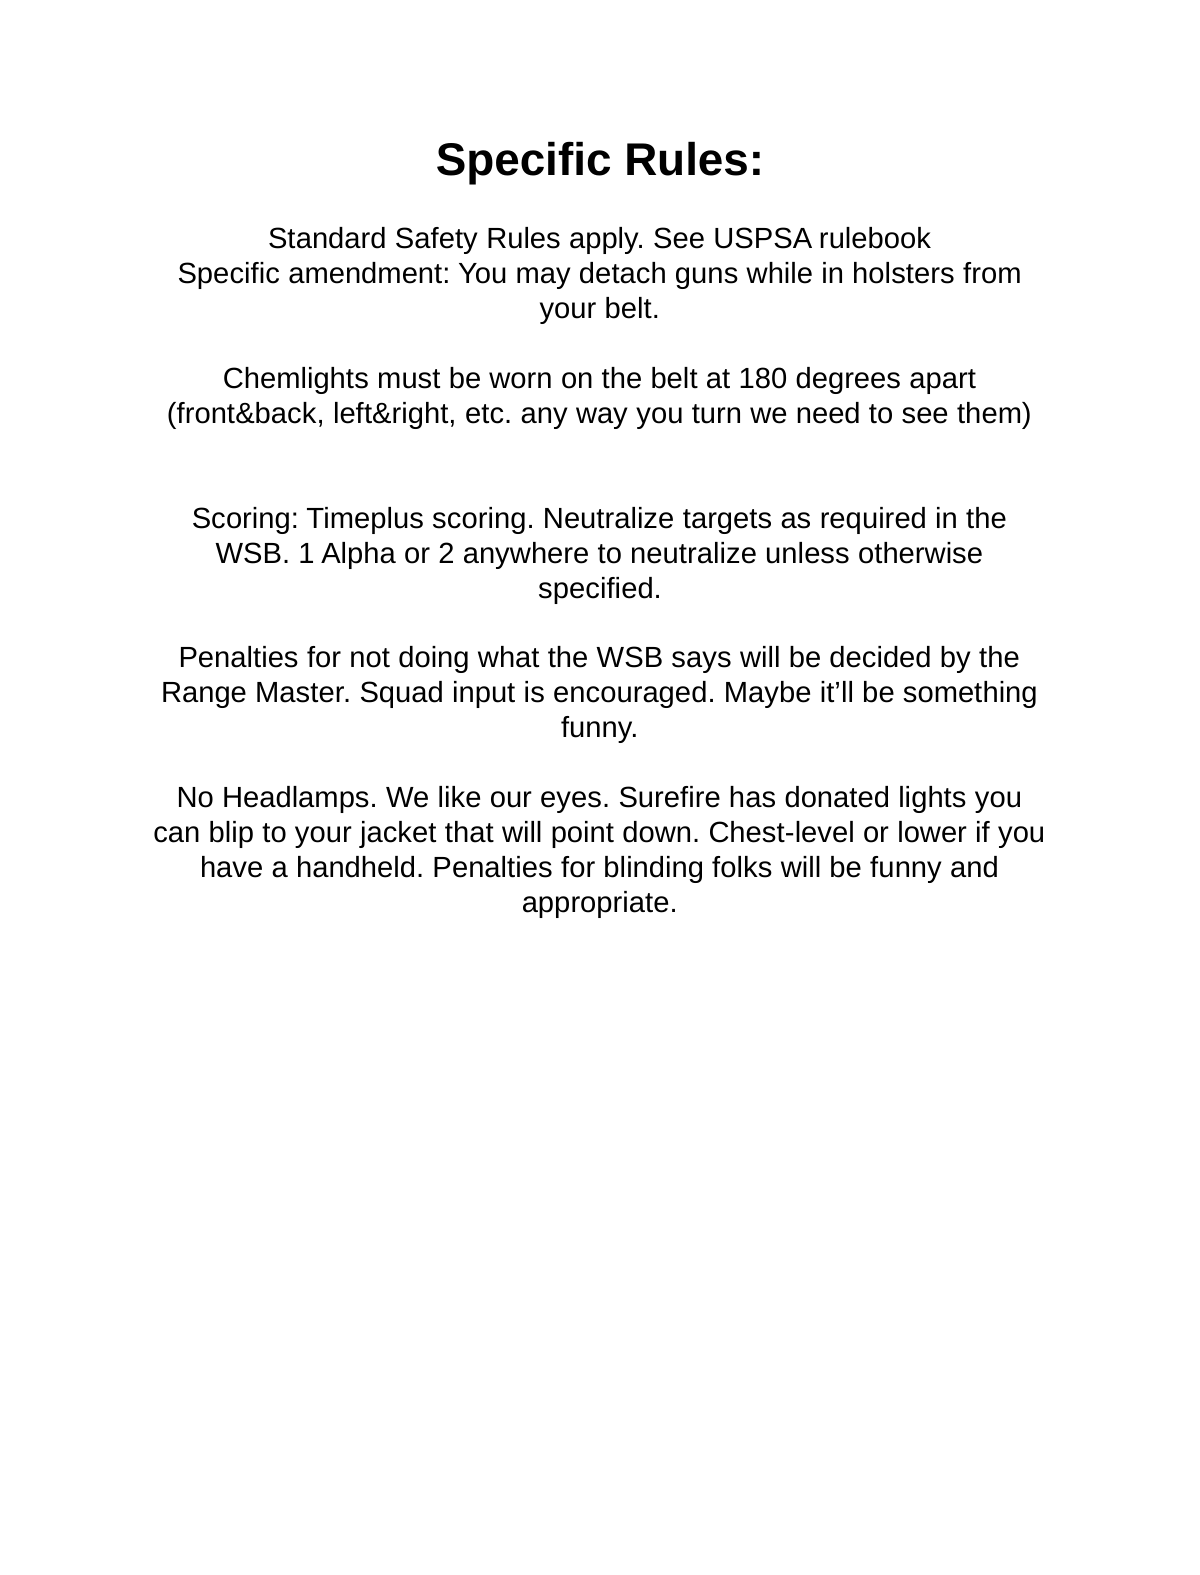

Specific Rules:
Standard Safety Rules apply. See USPSA rulebook
Specific amendment: You may detach guns while in holsters from your belt.

Chemlights must be worn on the belt at 180 degrees apart (front&back, left&right, etc. any way you turn we need to see them)

Scoring: Timeplus scoring. Neutralize targets as required in the WSB. 1 Alpha or 2 anywhere to neutralize unless otherwise specified.

Penalties for not doing what the WSB says will be decided by the Range Master. Squad input is encouraged. Maybe it’ll be something funny.

No Headlamps. We like our eyes. Surefire has donated lights you can blip to your jacket that will point down. Chest-level or lower if you have a handheld. Penalties for blinding folks will be funny and appropriate.